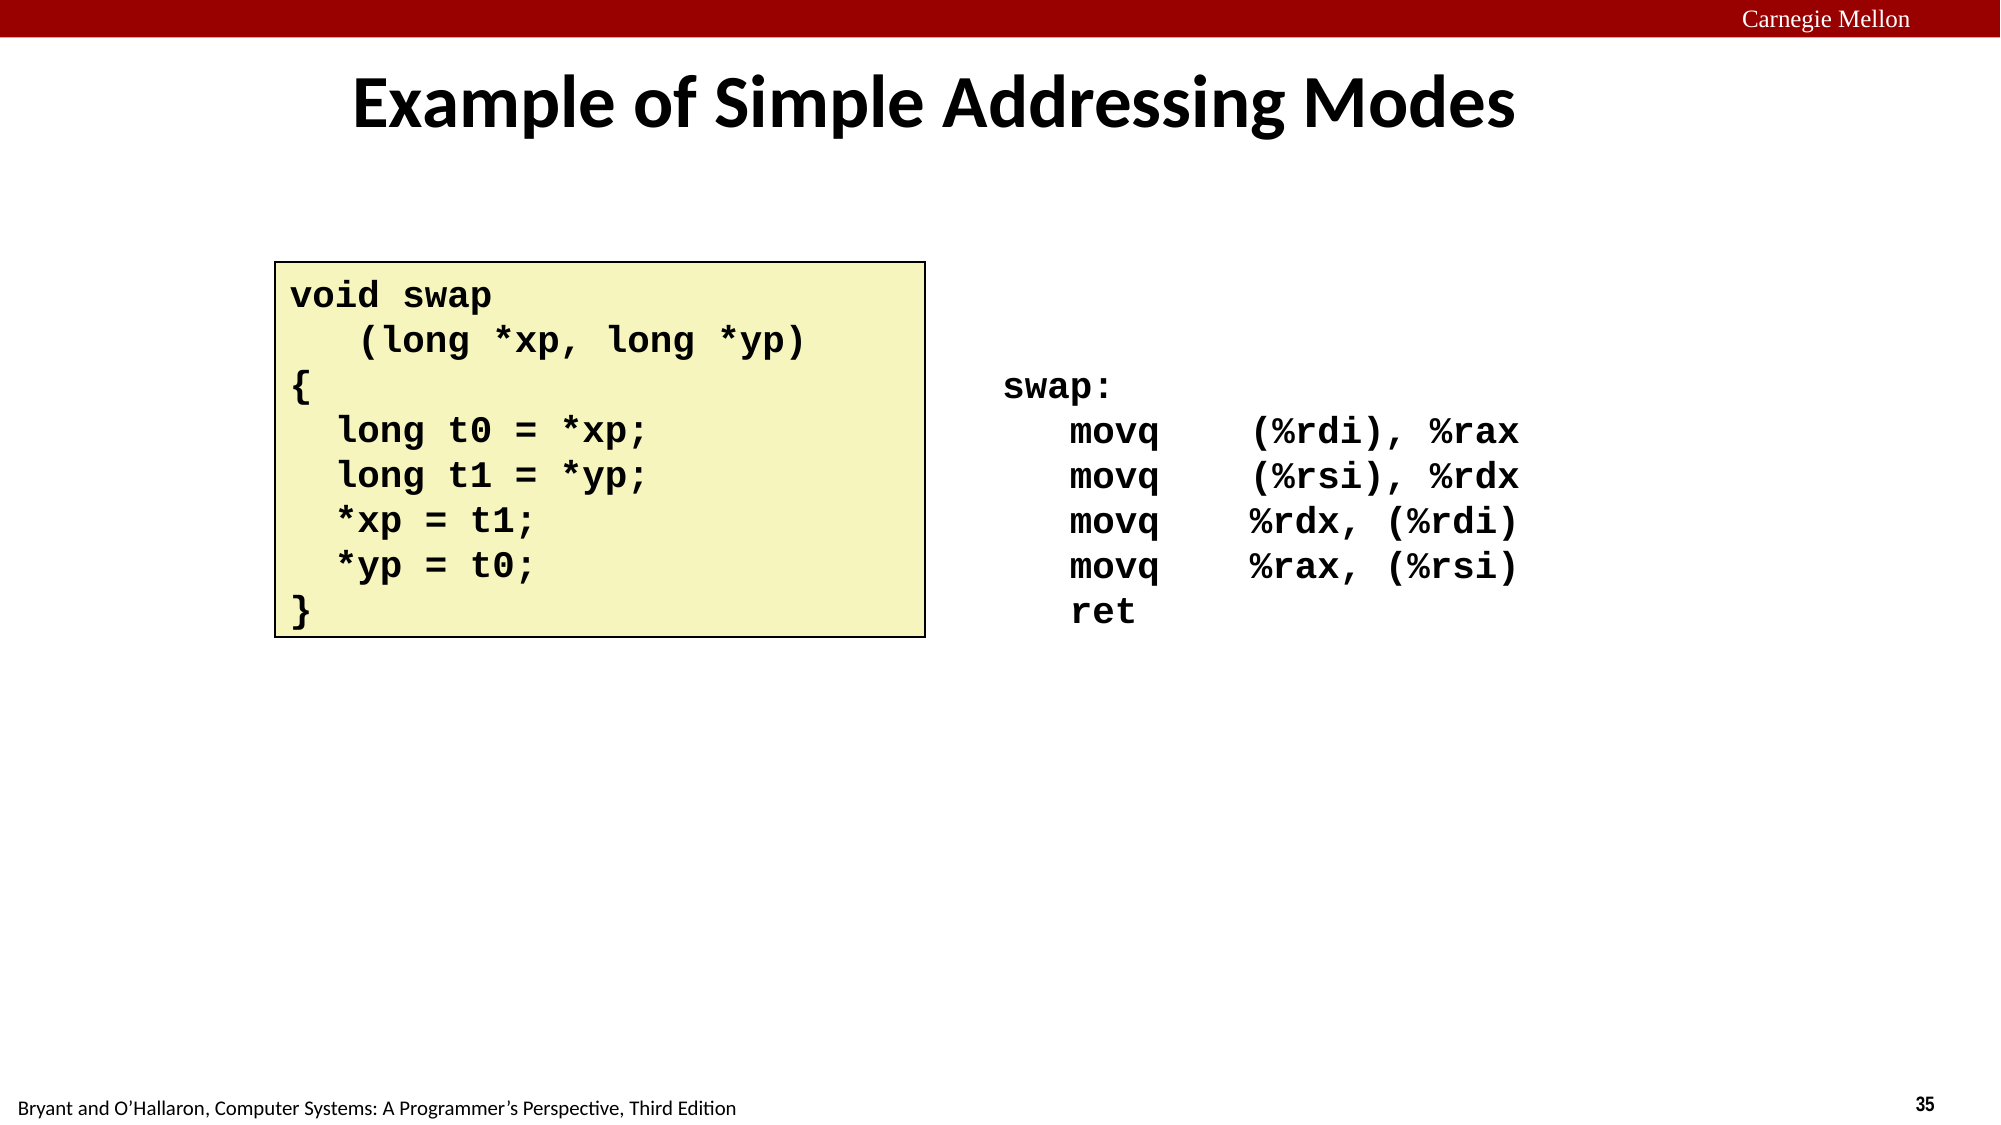

# Example of Simple Addressing Modes
void swap
   (long *xp, long *yp)
{
  long t0 = *xp;
  long t1 = *yp;
  *xp = t1;
  *yp = t0;
}
swap:
   movq    (%rdi), %rax
   movq    (%rsi), %rdx
   movq    %rdx, (%rdi)
   movq    %rax, (%rsi)
   ret